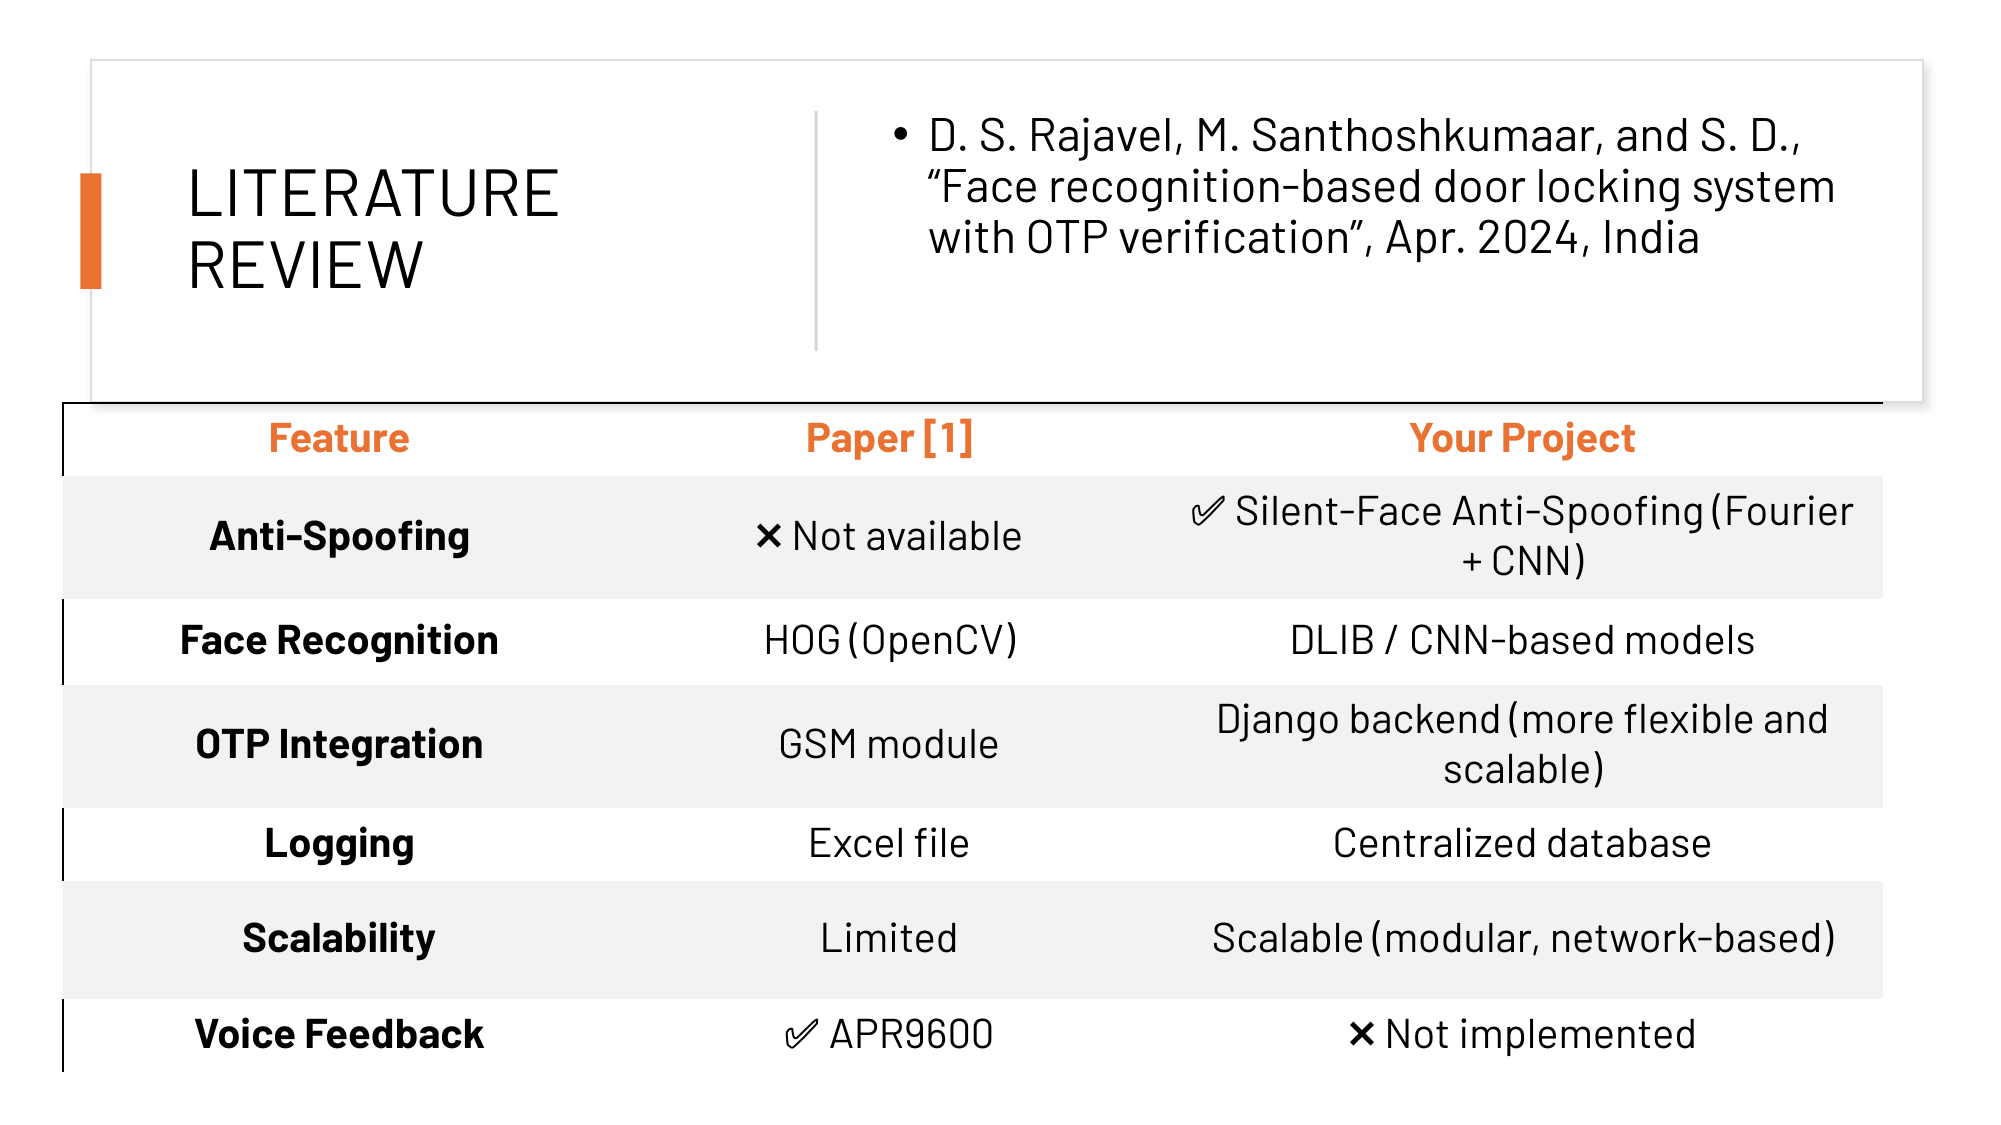

# LITERATURE REVIEW
D. S. Rajavel, M. Santhoshkumaar, and S. D., “Face recognition-based door locking system with OTP verification”, Apr. 2024, India

| Feature | Paper [1] | Your Project |
| --- | --- | --- |
| Anti-Spoofing | ❌ Not available | ✅ Silent-Face Anti-Spoofing (Fourier + CNN) |
| Face Recognition | HOG (OpenCV) | DLIB / CNN-based models |
| OTP Integration | GSM module | Django backend (more flexible and scalable) |
| Logging | Excel file | Centralized database |
| Scalability | Limited | Scalable (modular, network-based) |
| Voice Feedback | ✅ APR9600 | ❌ Not implemented |